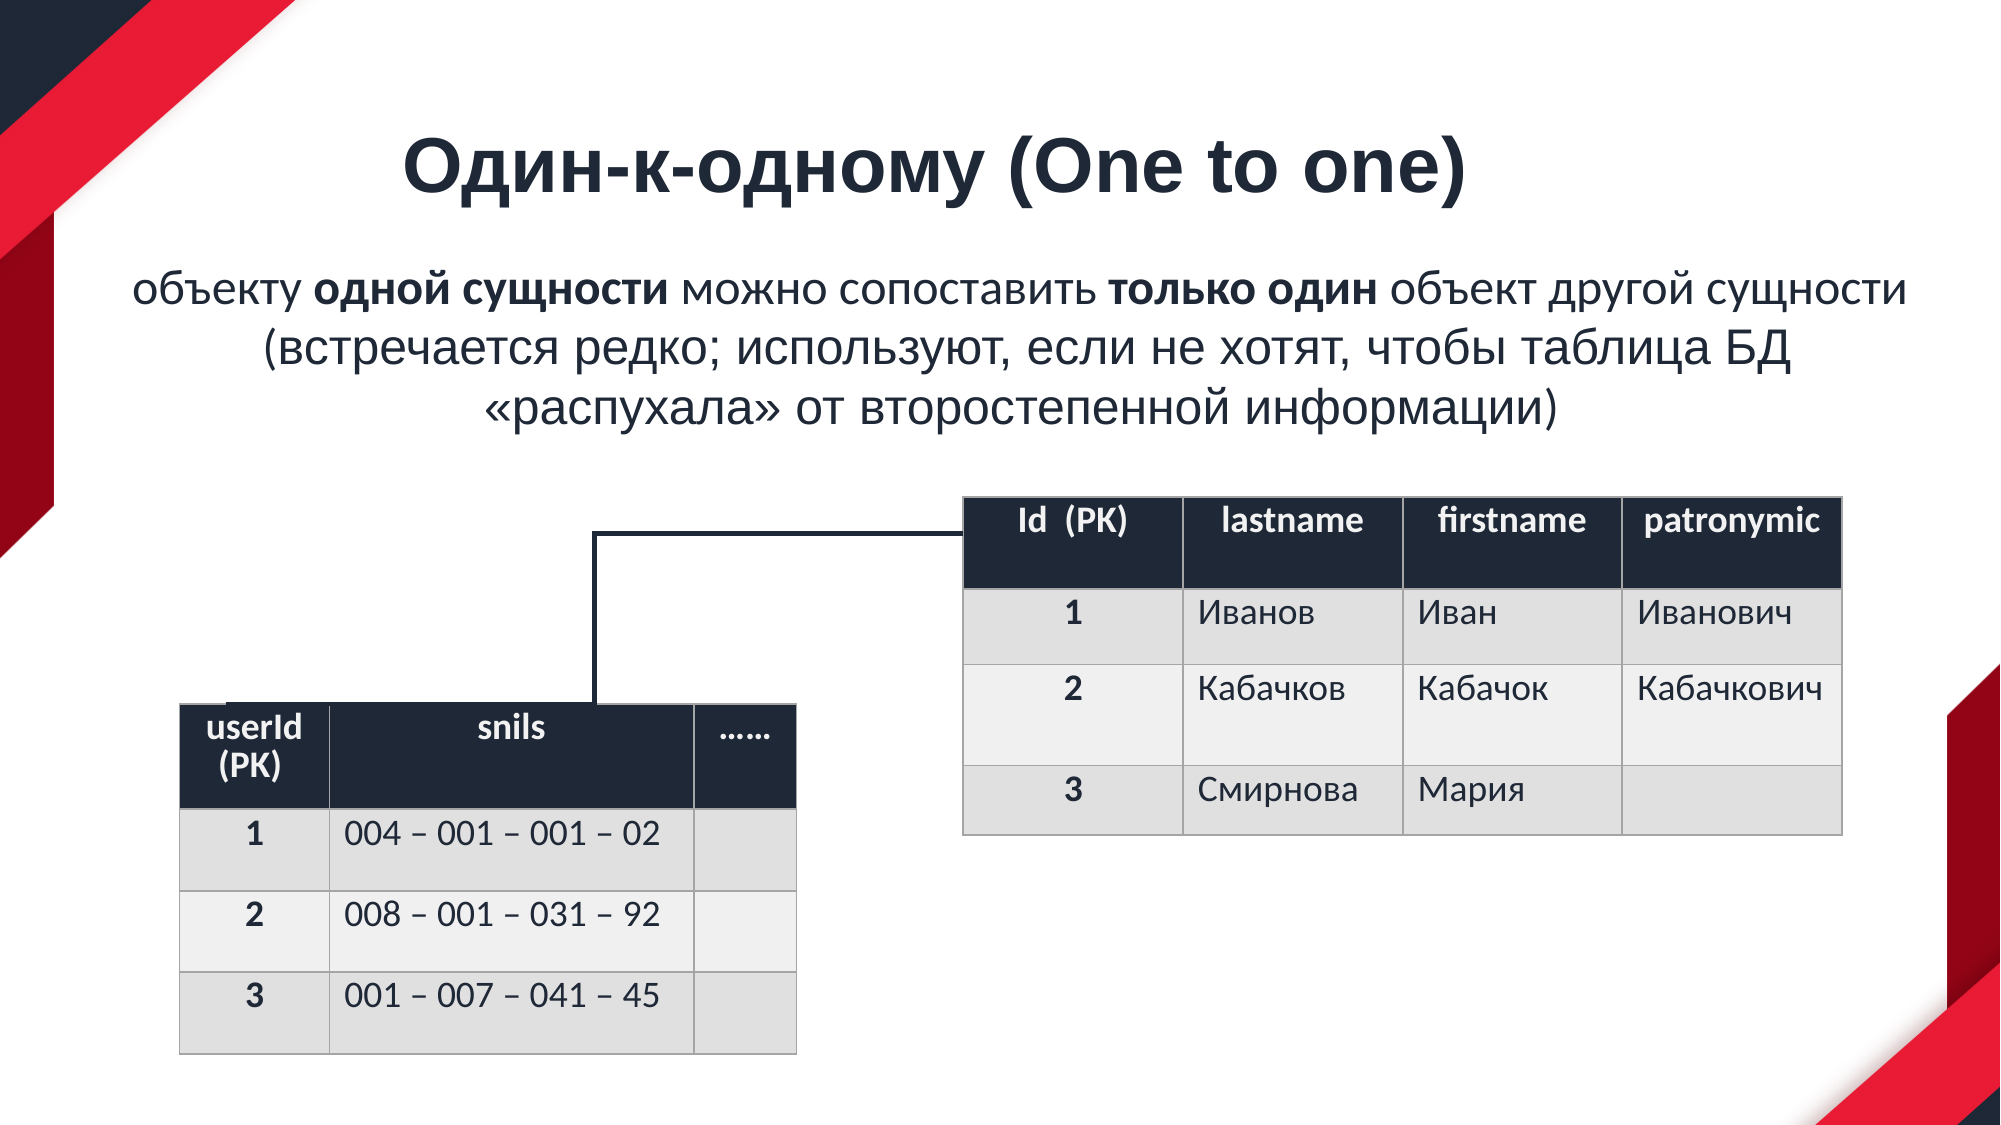

Один-к-одному (One to one)
объекту одной сущности можно сопоставить только один объект другой сущности
(встречается редко; используют, если не хотят, чтобы таблица БД «распухала» от второстепенной информации)

| Id (PK) | lastname | firstname | patronymic |
| --- | --- | --- | --- |
| 1 | Иванов | Иван | Иванович |
| 2 | Кабачков | Кабачок | Кабачкович |
| 3 | Смирнова | Мария |  |
| userId (PK) | snils | …… |
| --- | --- | --- |
| 1 | 004 – 001 – 001 – 02 |  |
| 2 | 008 – 001 – 031 – 92 |  |
| 3 | 001 – 007 – 041 – 45 |  |